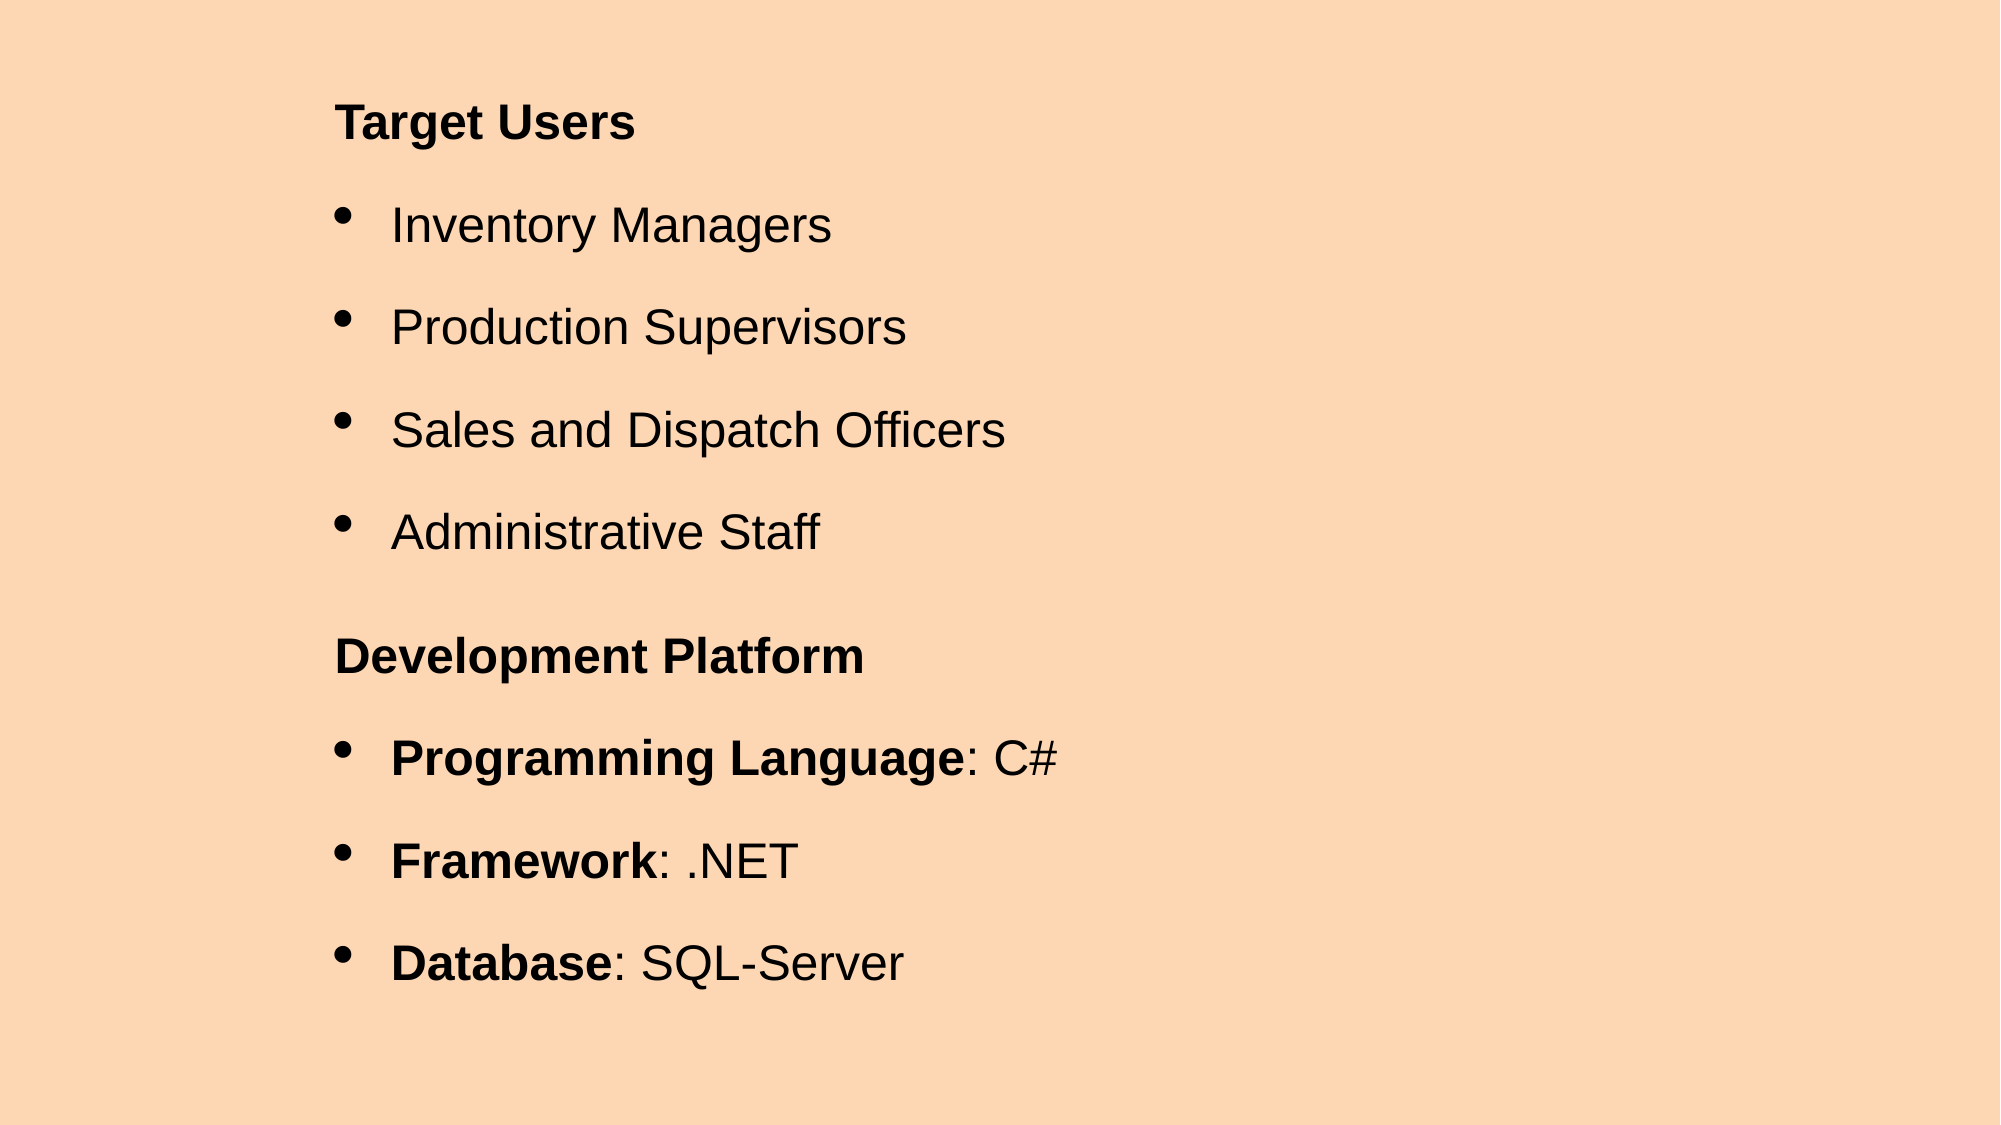

Target Users
Inventory Managers
Production Supervisors
Sales and Dispatch Officers
Administrative Staff
Development Platform
Programming Language: C#
Framework: .NET
Database: SQL-Server